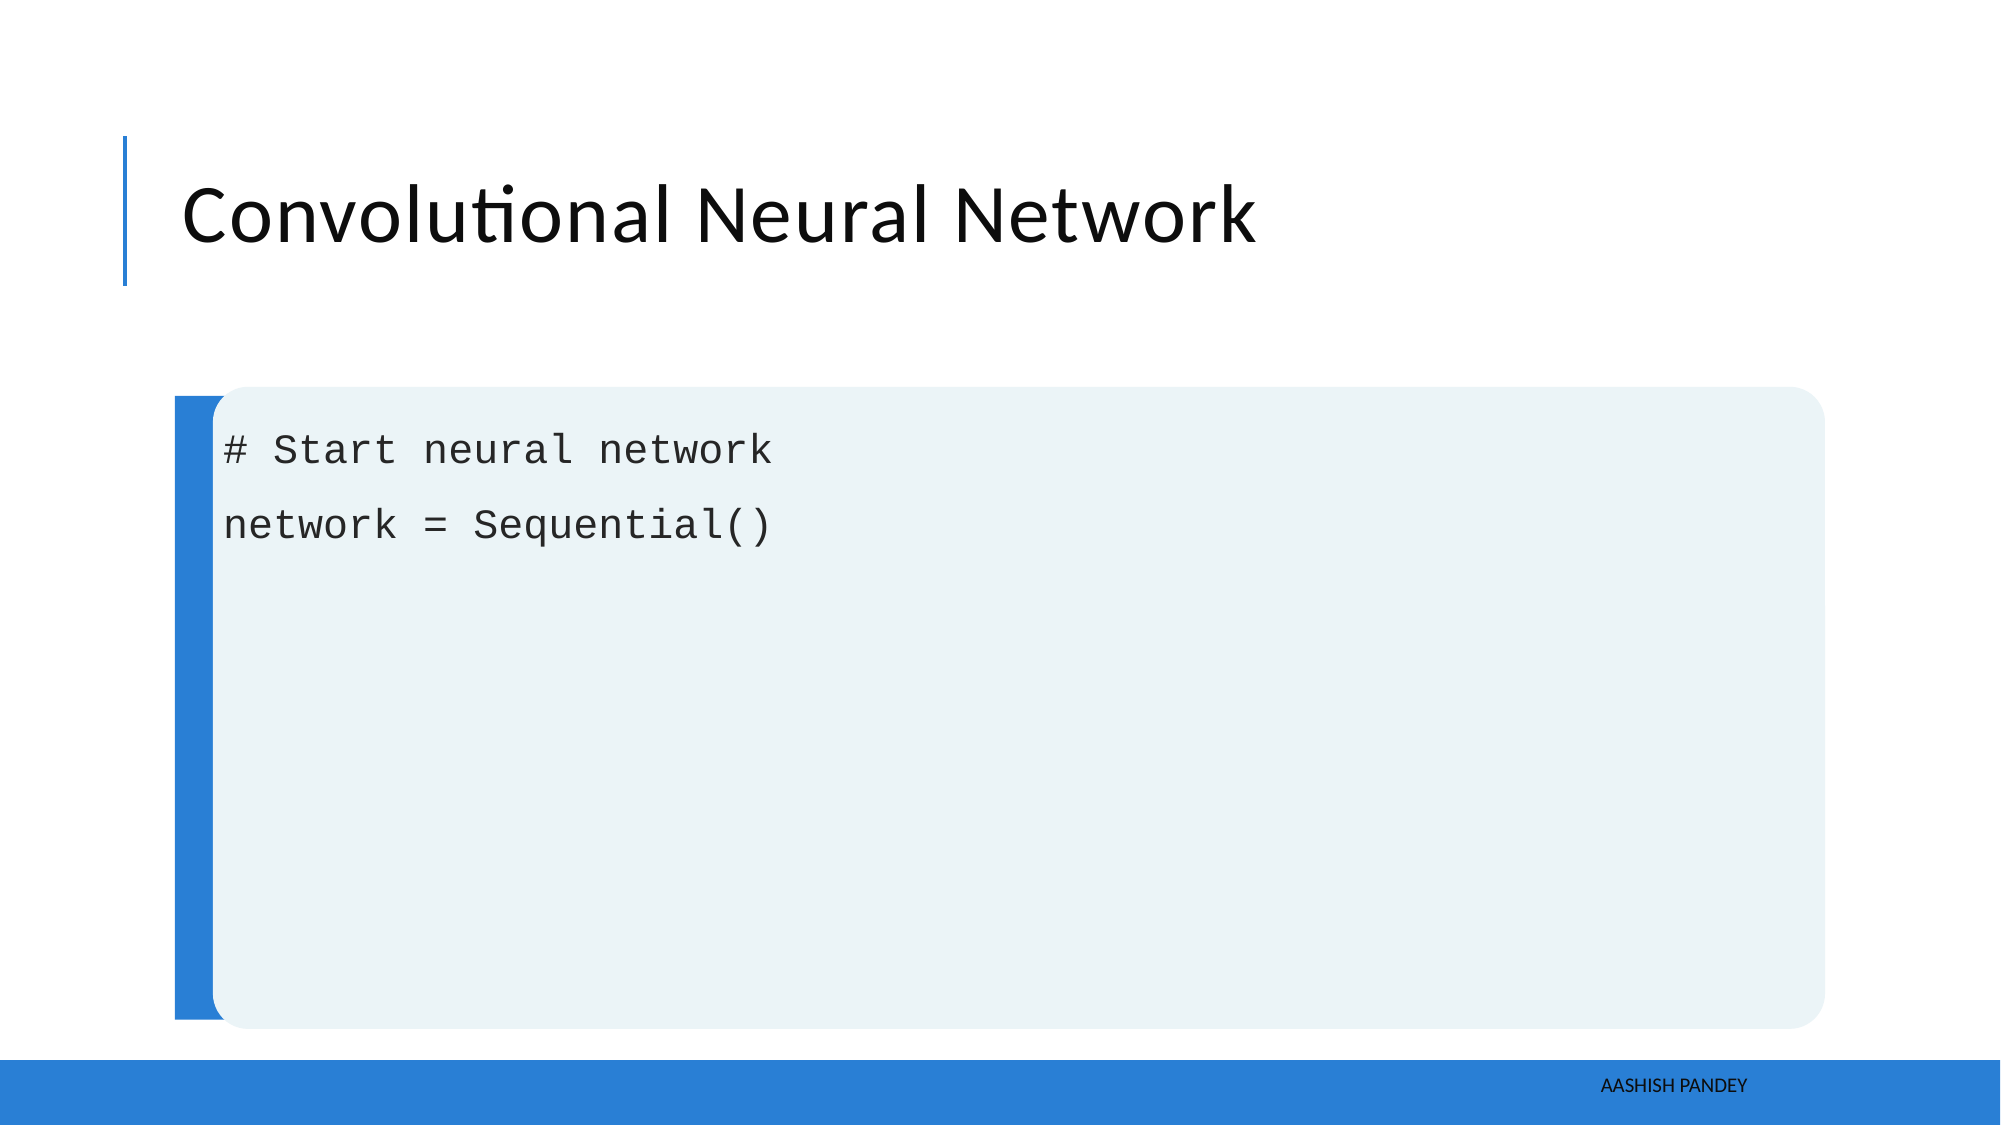

# Convolutional Neural Network
# Start neural network
network = Sequential()

Aashish Pandey